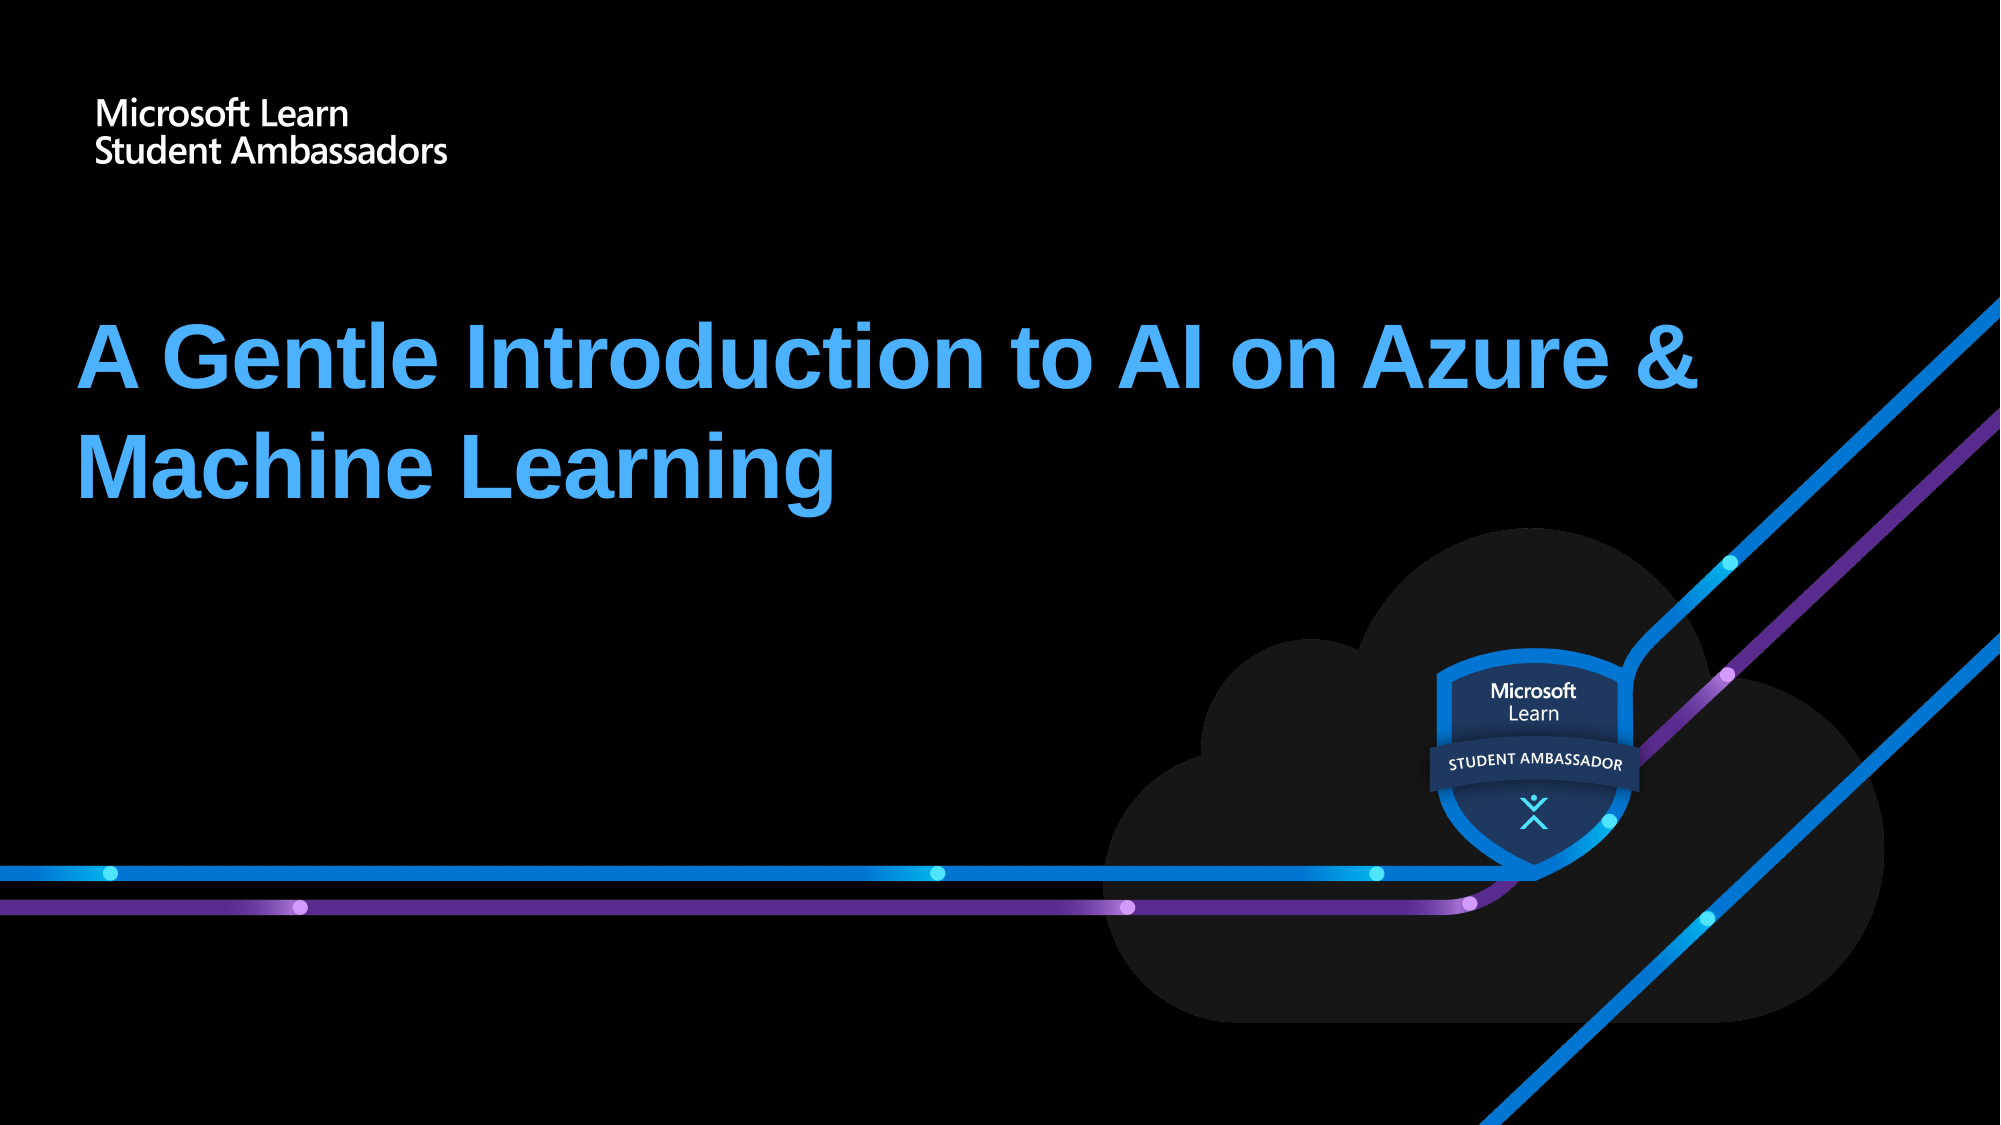

# A Gentle Introduction to AI on Azure & Machine Learning